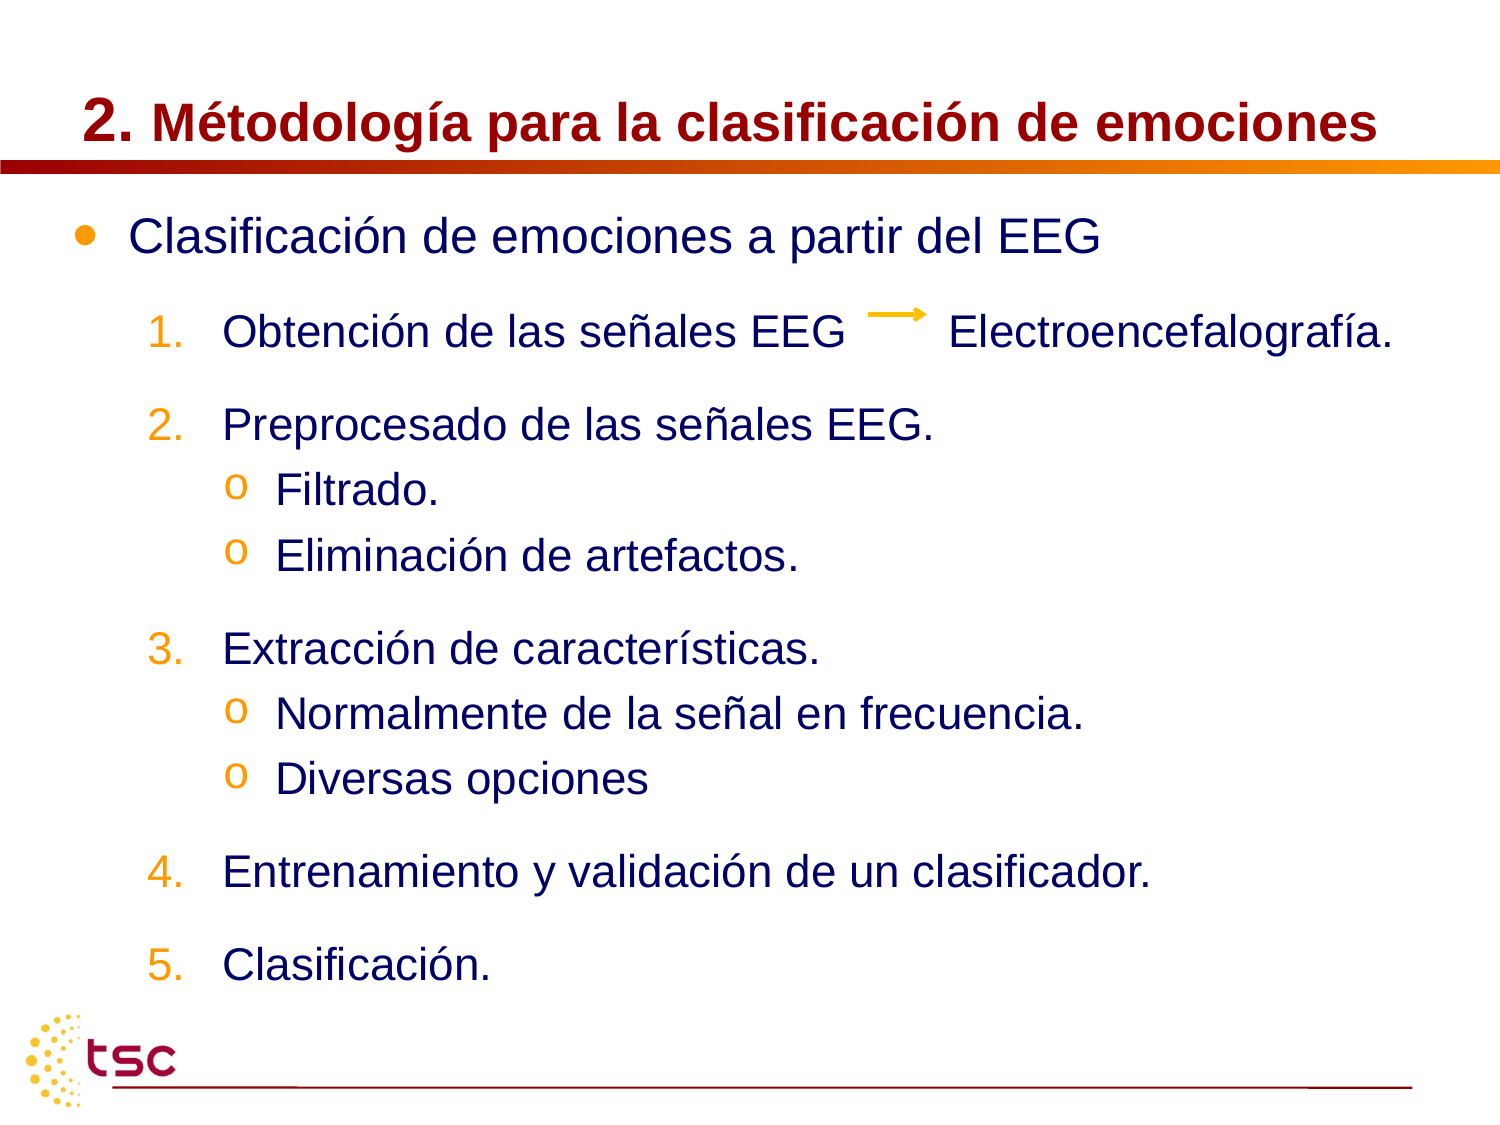

# 2. Métodología para la clasificación de emociones
Clasificación de emociones a partir del EEG
Obtención de las señales EEG        Electroencefalografía.
Preprocesado de las señales EEG.
Filtrado.
Eliminación de artefactos.
Extracción de características.
Normalmente de la señal en frecuencia.
Diversas opciones
Entrenamiento y validación de un clasificador.
Clasificación.